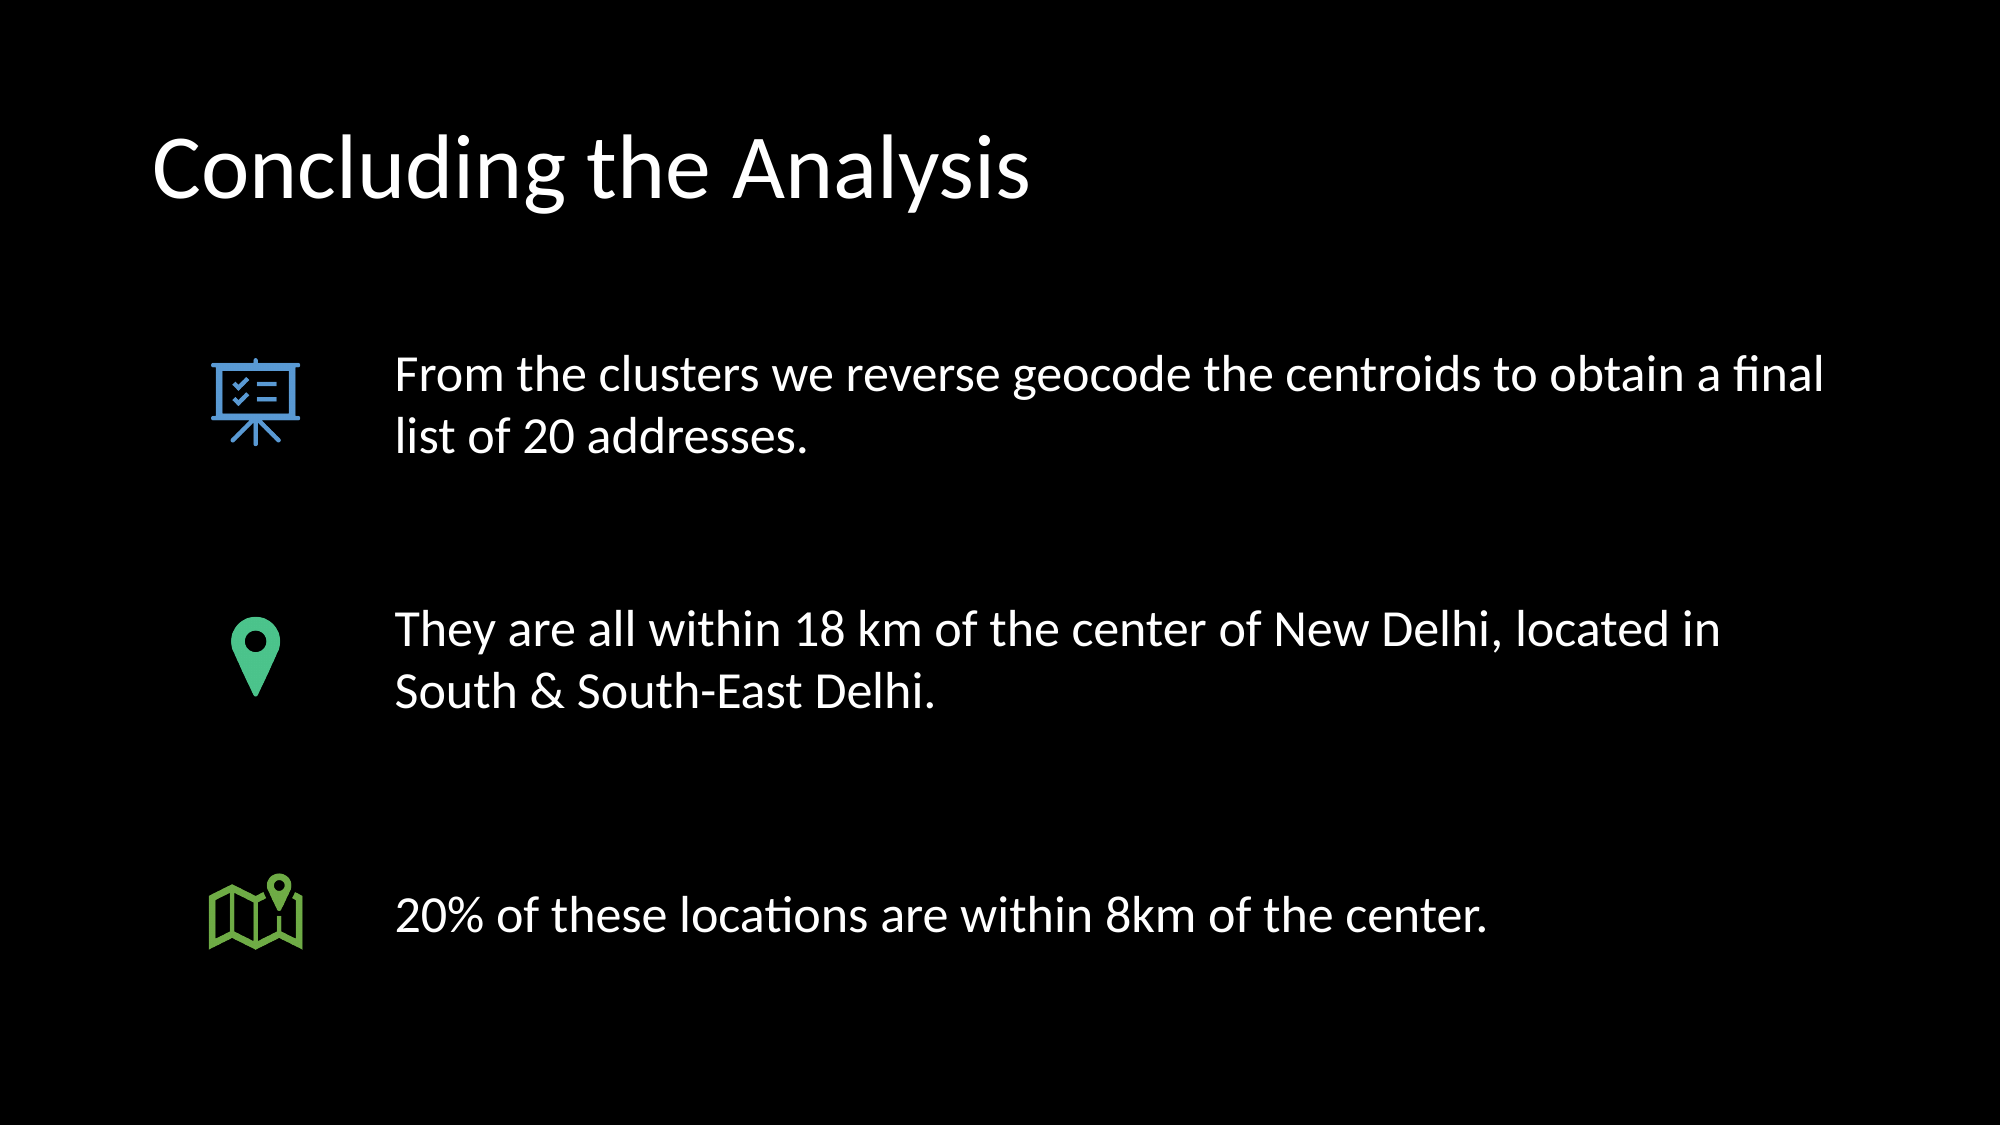

# Concluding the Analysis
From the clusters we reverse geocode the centroids to obtain a final list of 20 addresses.
They are all within 18 km of the center of New Delhi, located in South & South-East Delhi.
20% of these locations are within 8km of the center.